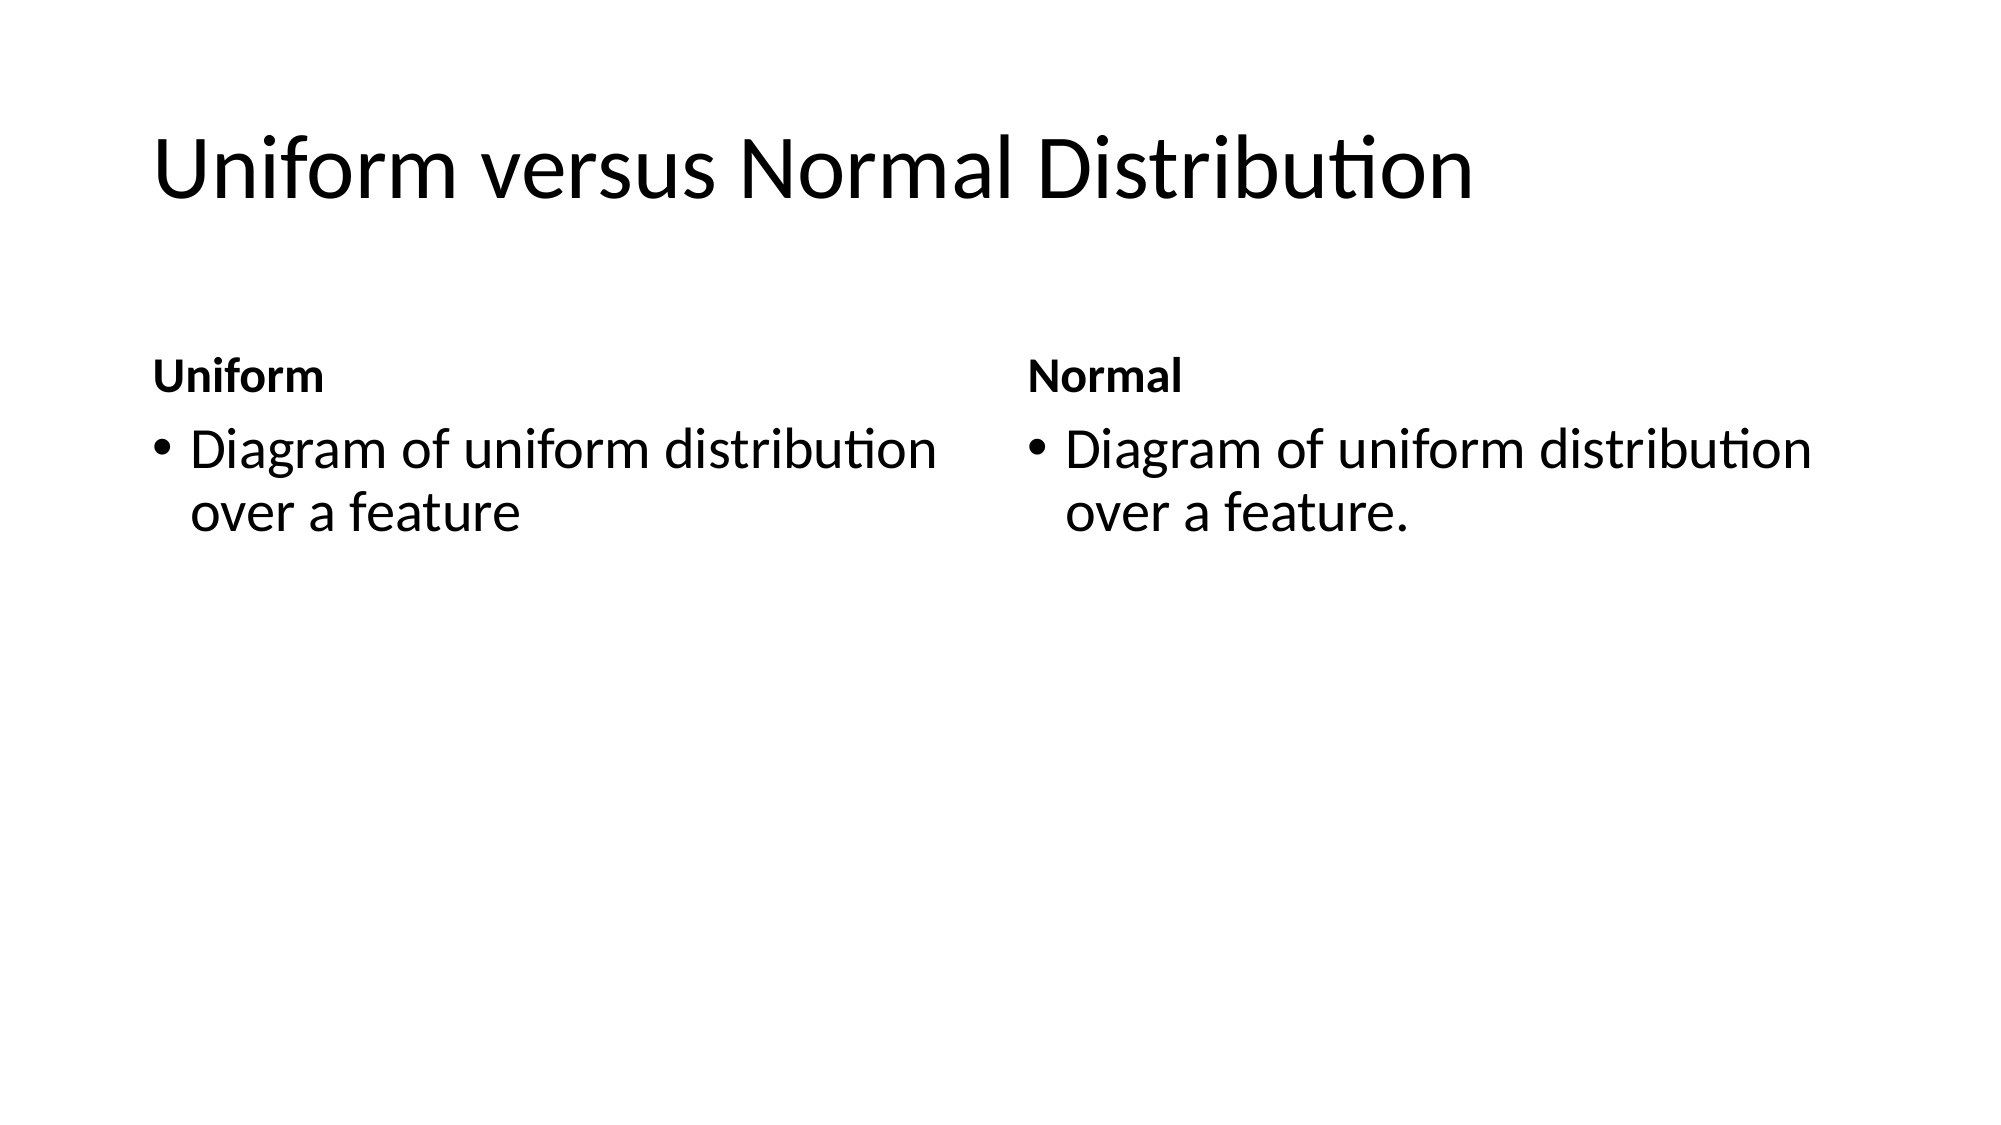

# Uniform versus Normal Distribution
Uniform
Normal
Diagram of uniform distribution over a feature
Diagram of uniform distribution over a feature.